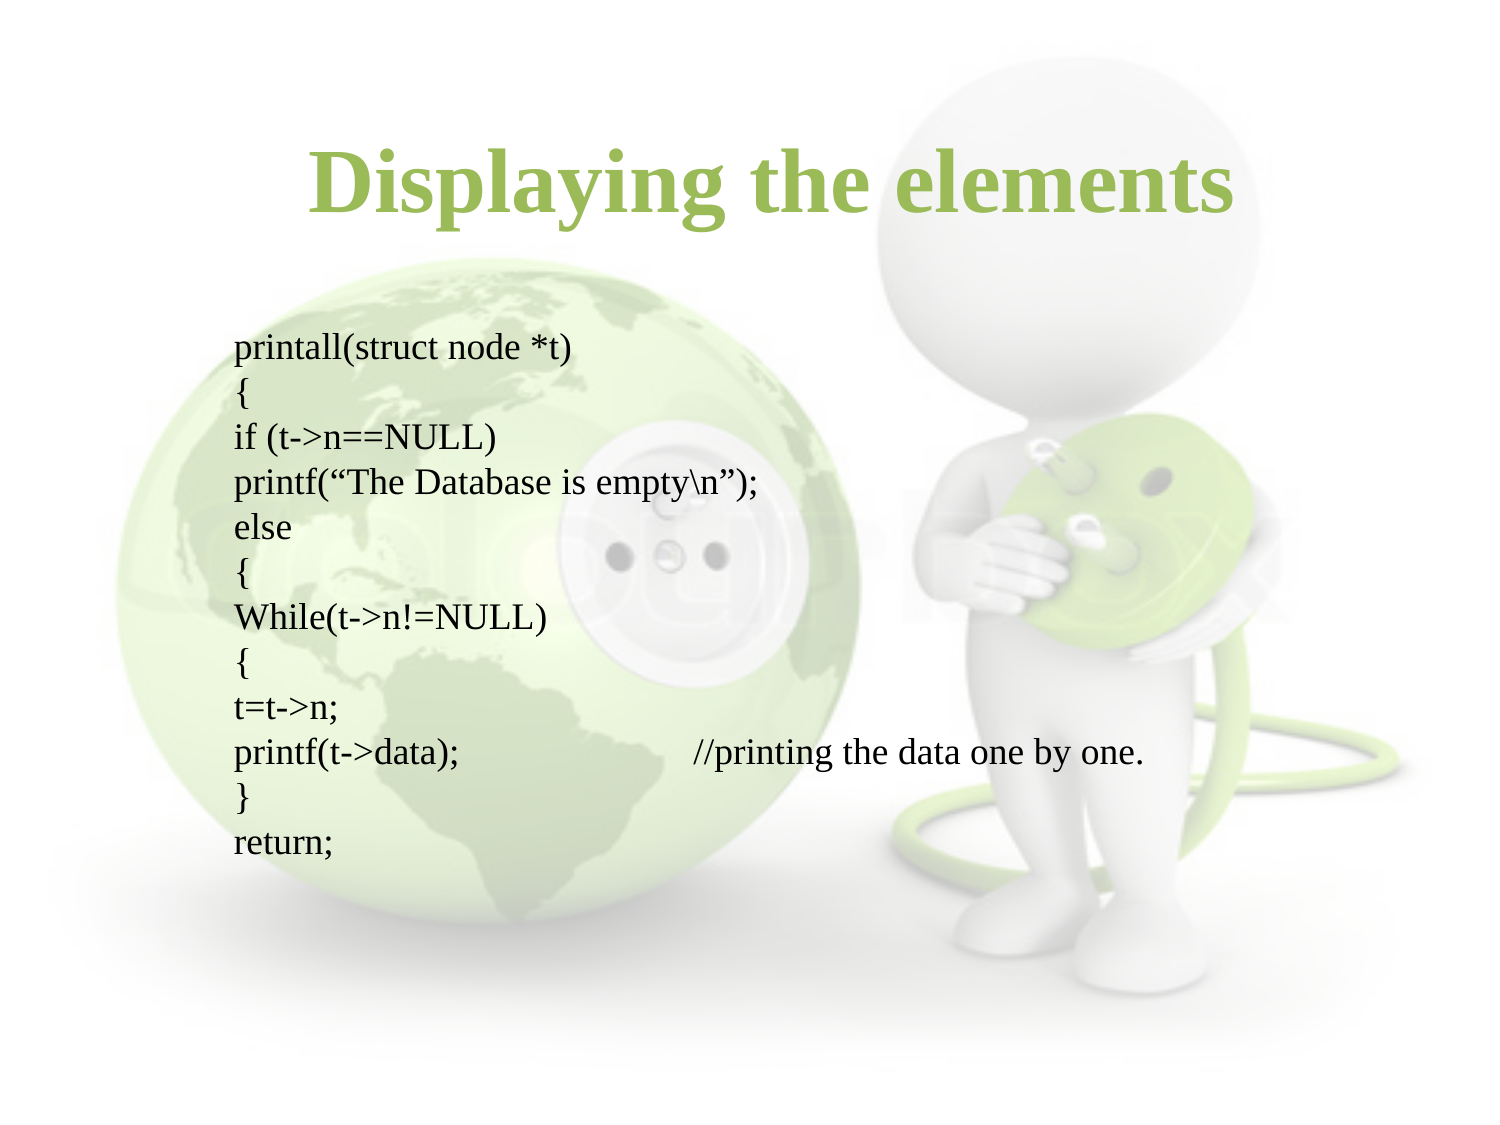

Displaying the elements
printall(struct node *t)
{
if (t->n==NULL)
printf(“The Database is empty\n”);
else
{
While(t->n!=NULL)
{
t=t->n;
printf(t->data);      		 //printing the data one by one.
}
return;